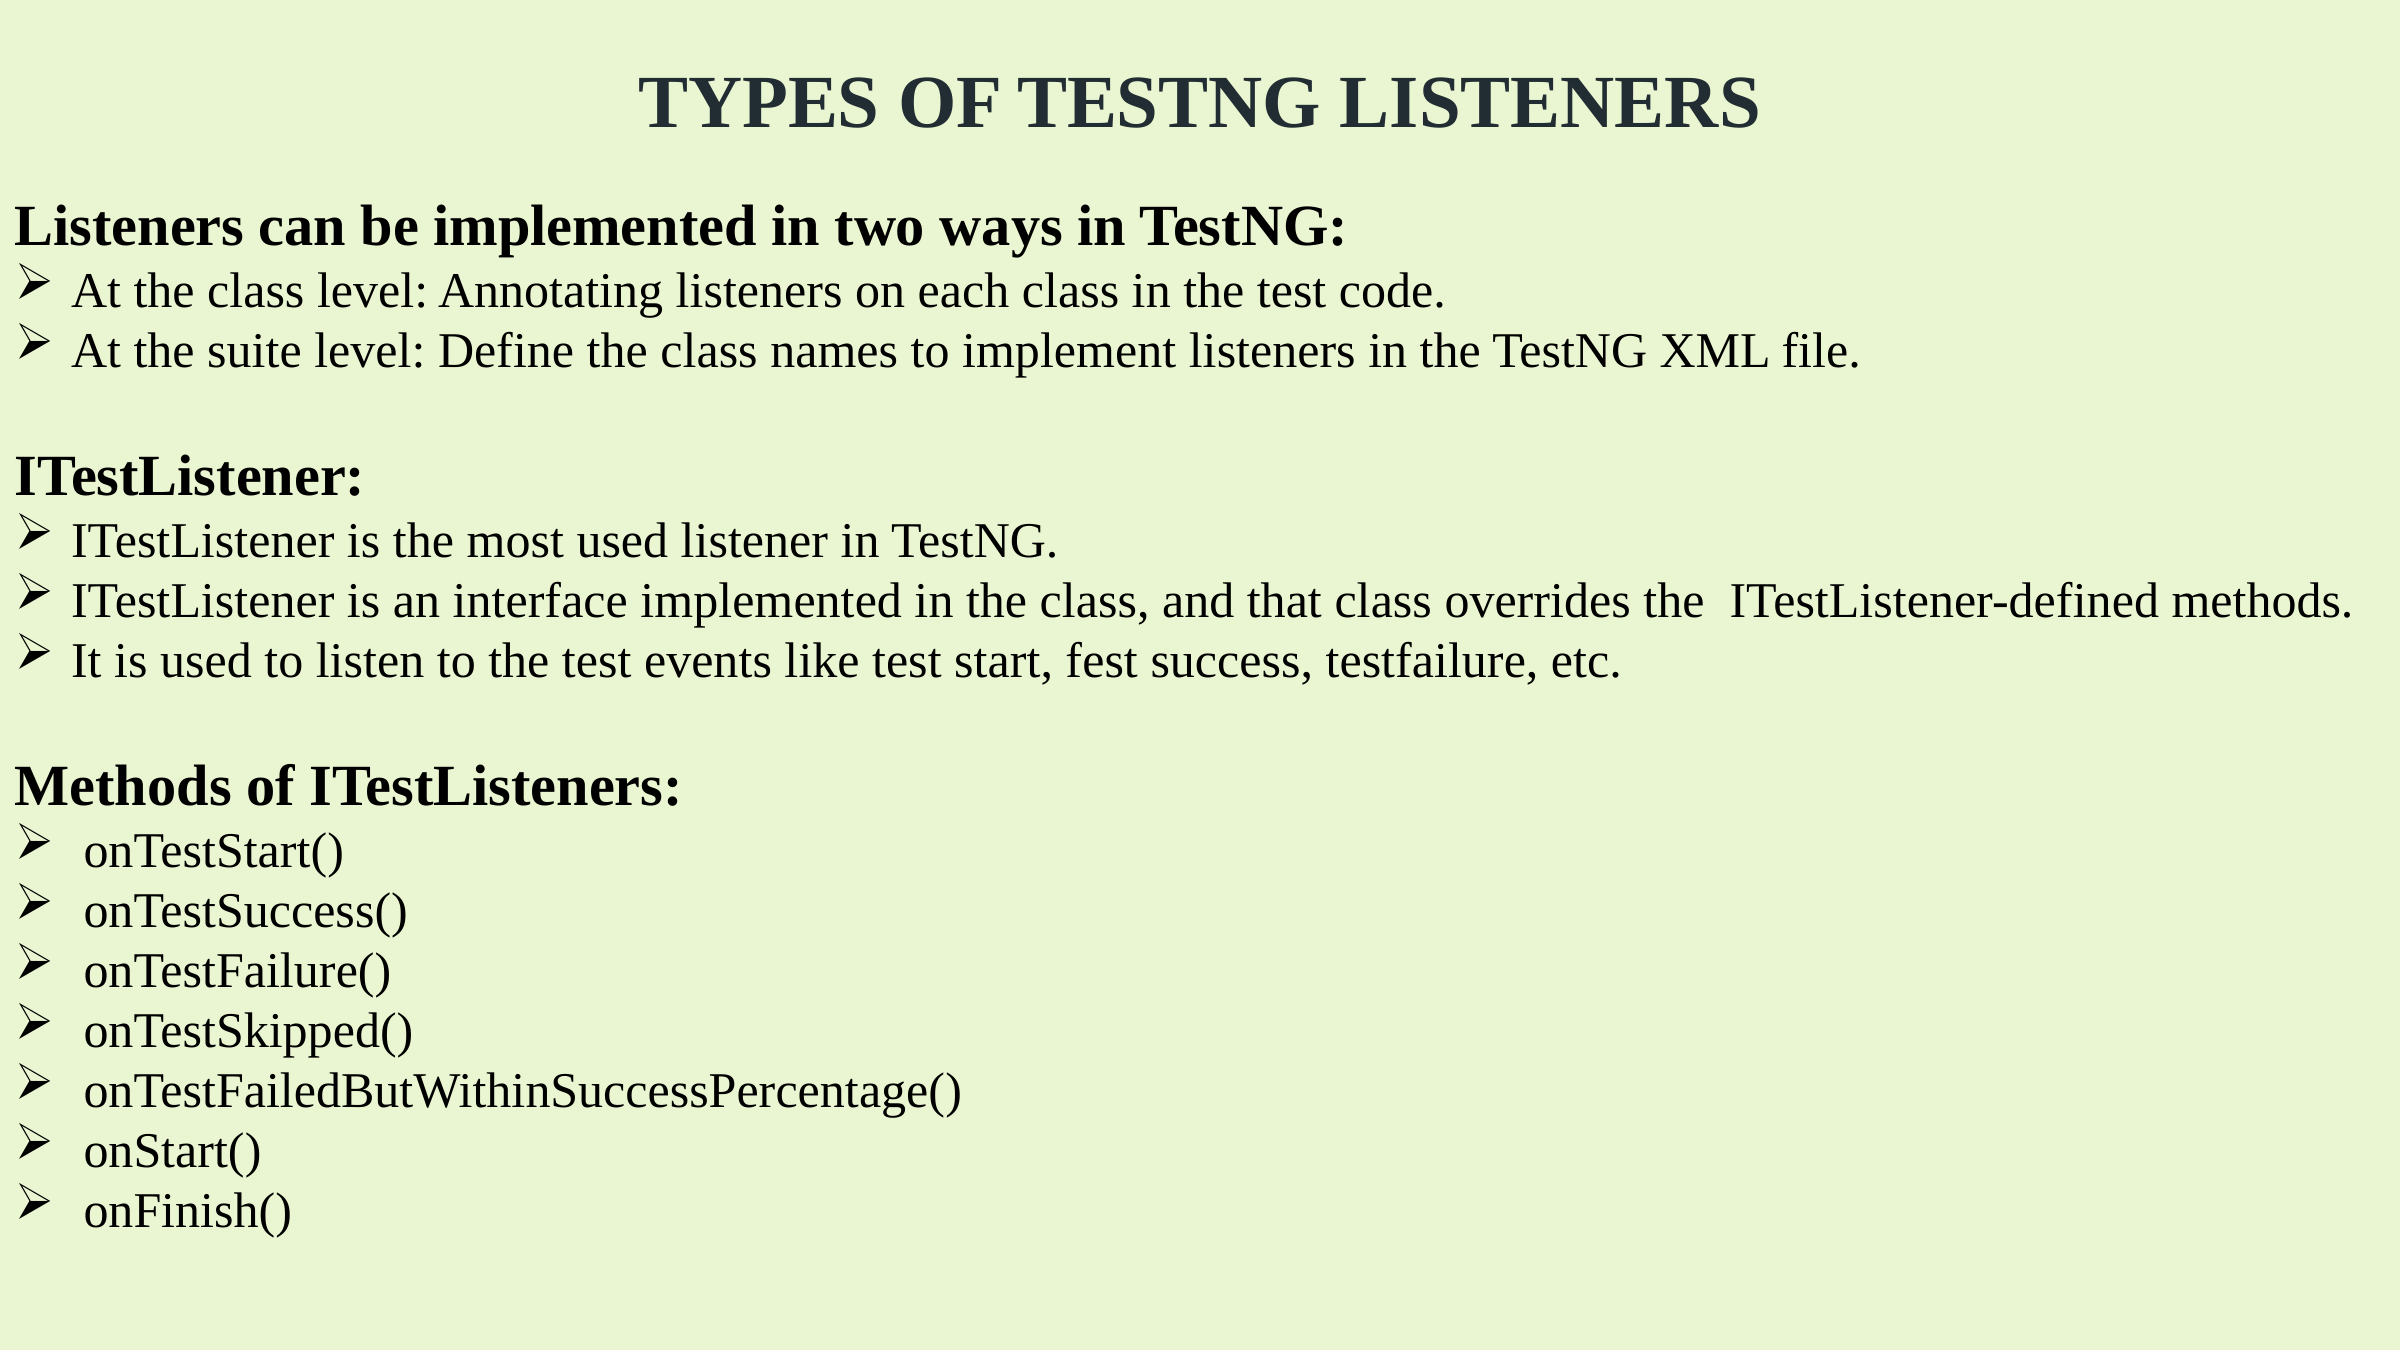

TYPES OF TESTNG LISTENERS

Listeners can be implemented in two ways in TestNG:
At the class level: Annotating listeners on each class in the test code.
At the suite level: Define the class names to implement listeners in the TestNG XML file.

ITestListener:
ITestListener is the most used listener in TestNG.
ITestListener is an interface implemented in the class, and that class overrides the  ITestListener-defined methods.
It is used to listen to the test events like test start, fest success, testfailure, etc.

Methods of ITestListeners:
 onTestStart()
 onTestSuccess()
 onTestFailure()
 onTestSkipped()
 onTestFailedButWithinSuccessPercentage()
 onStart()
 onFinish()